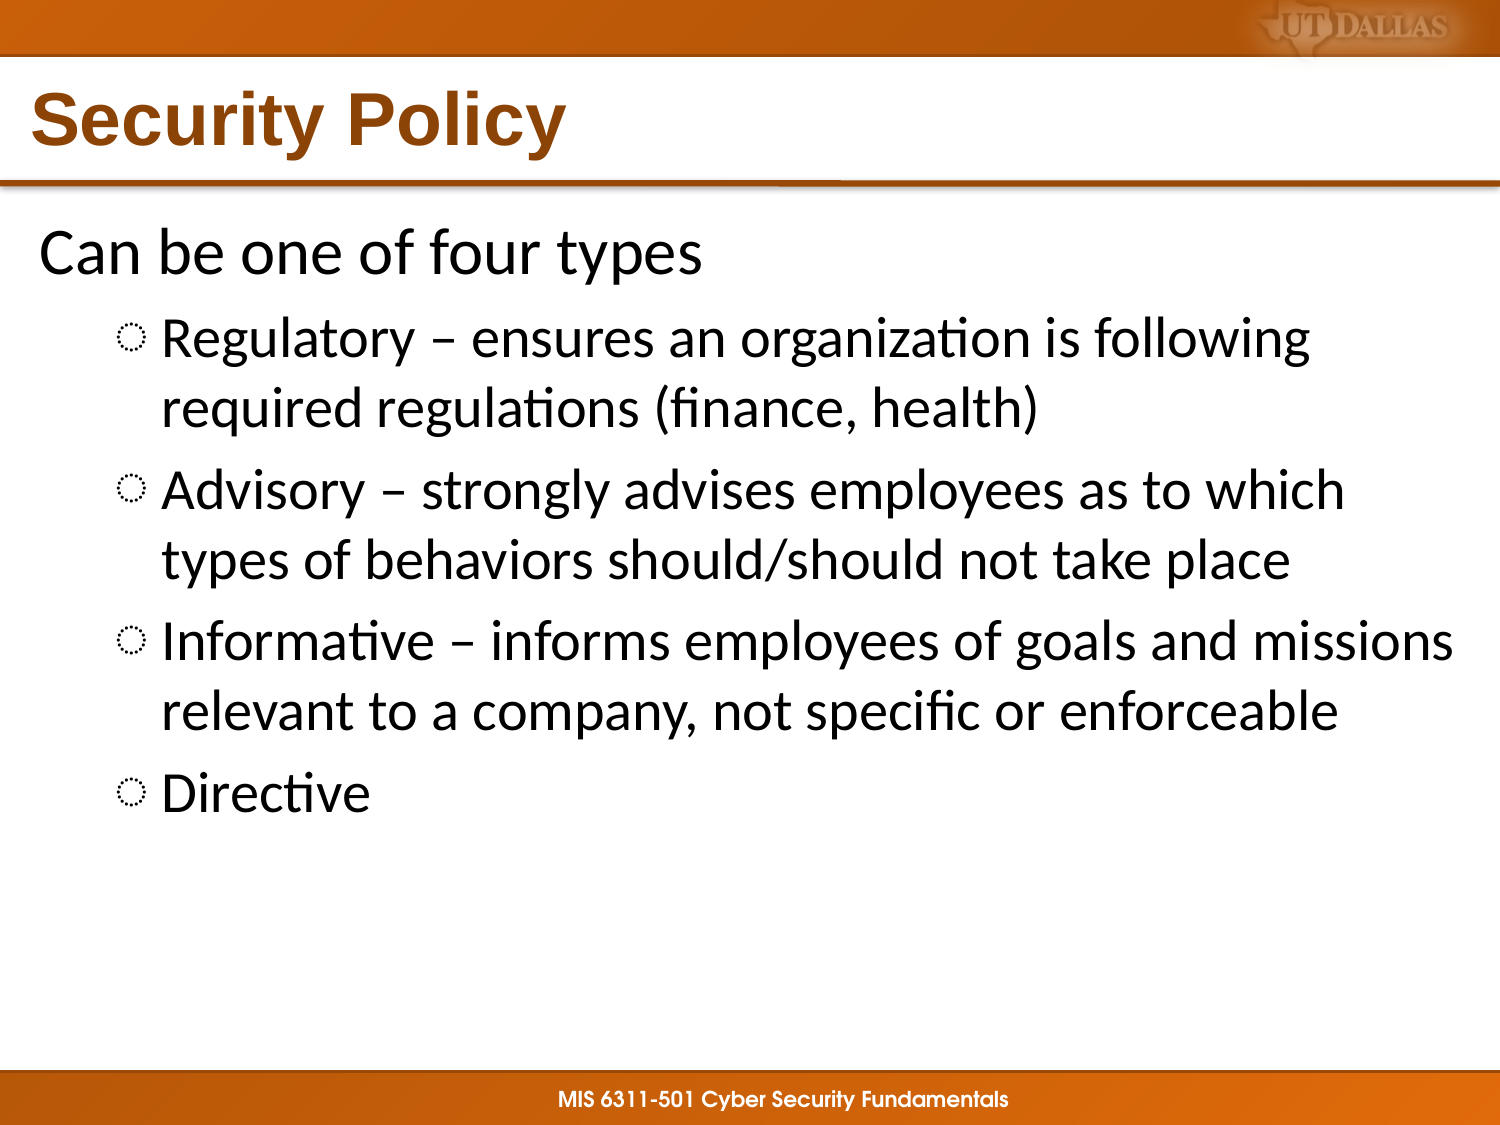

# Security Policy
Can be one of four types
Regulatory – ensures an organization is following required regulations (finance, health)
Advisory – strongly advises employees as to which types of behaviors should/should not take place
Informative – informs employees of goals and missions relevant to a company, not specific or enforceable
Directive